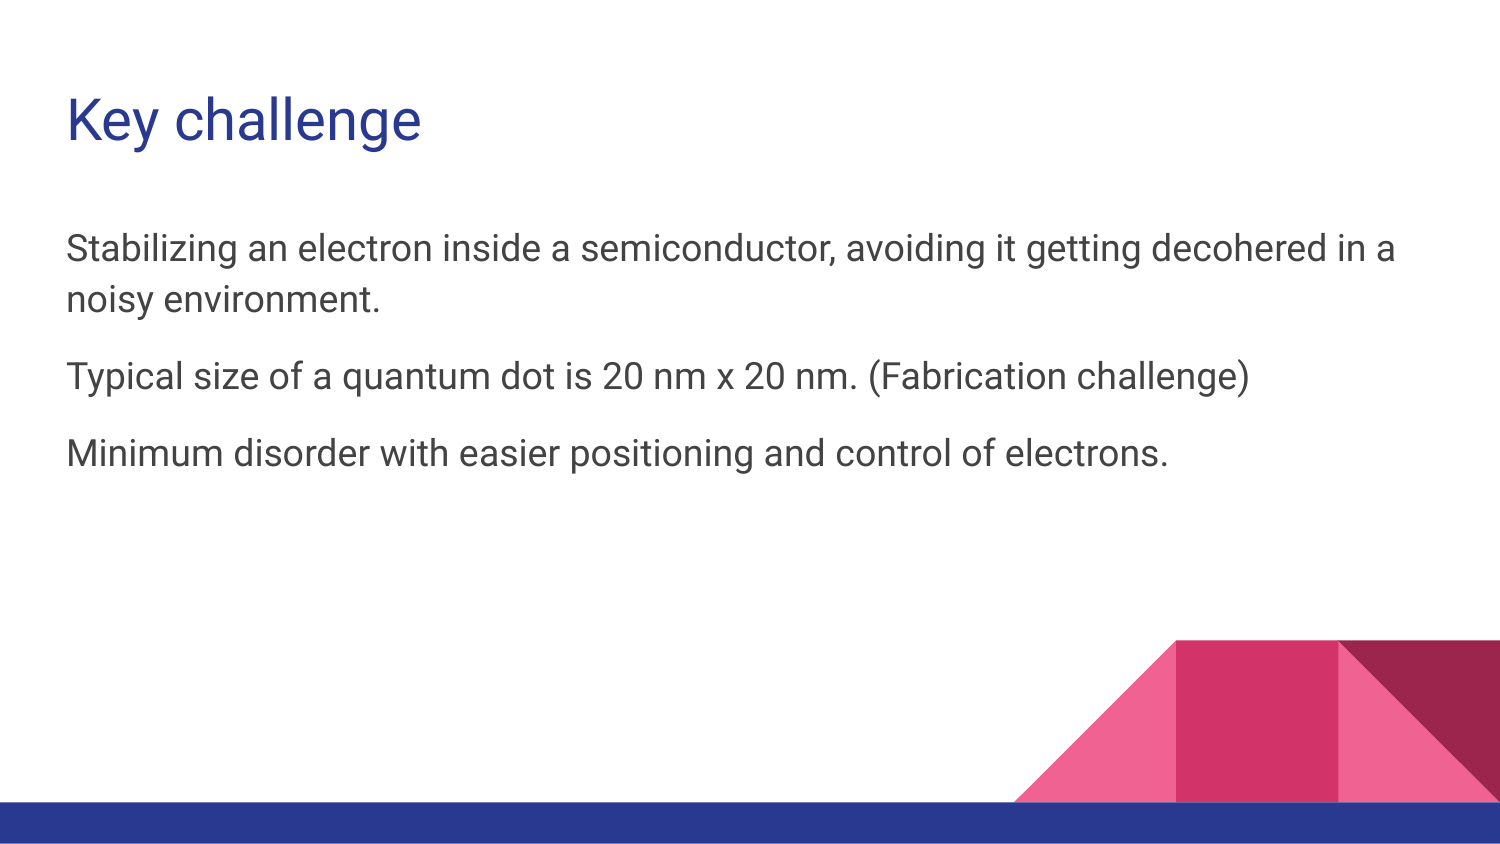

# Key challenge
Stabilizing an electron inside a semiconductor, avoiding it getting decohered in a noisy environment.
Typical size of a quantum dot is 20 nm x 20 nm. (Fabrication challenge)
Minimum disorder with easier positioning and control of electrons.